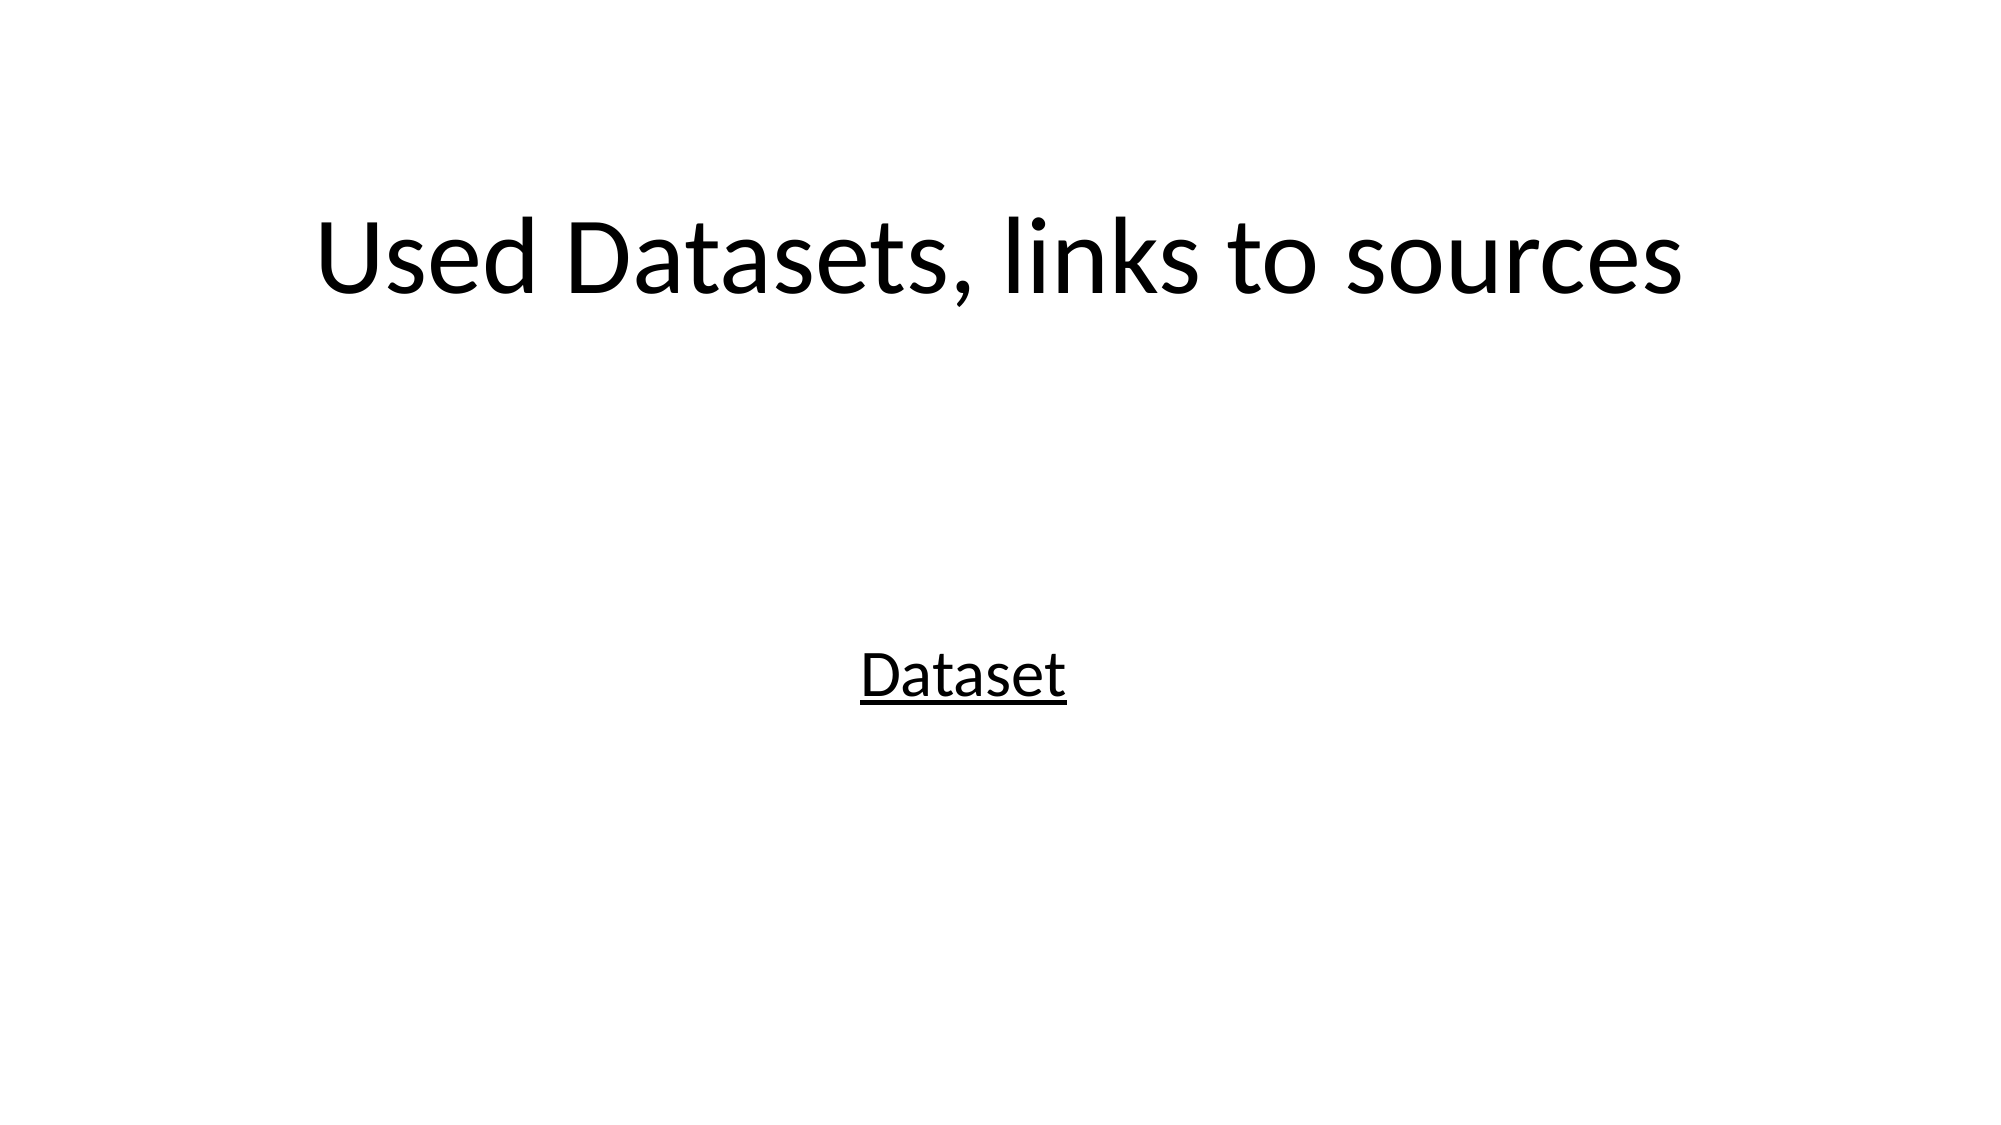

# Used Datasets, links to sources
Dataset